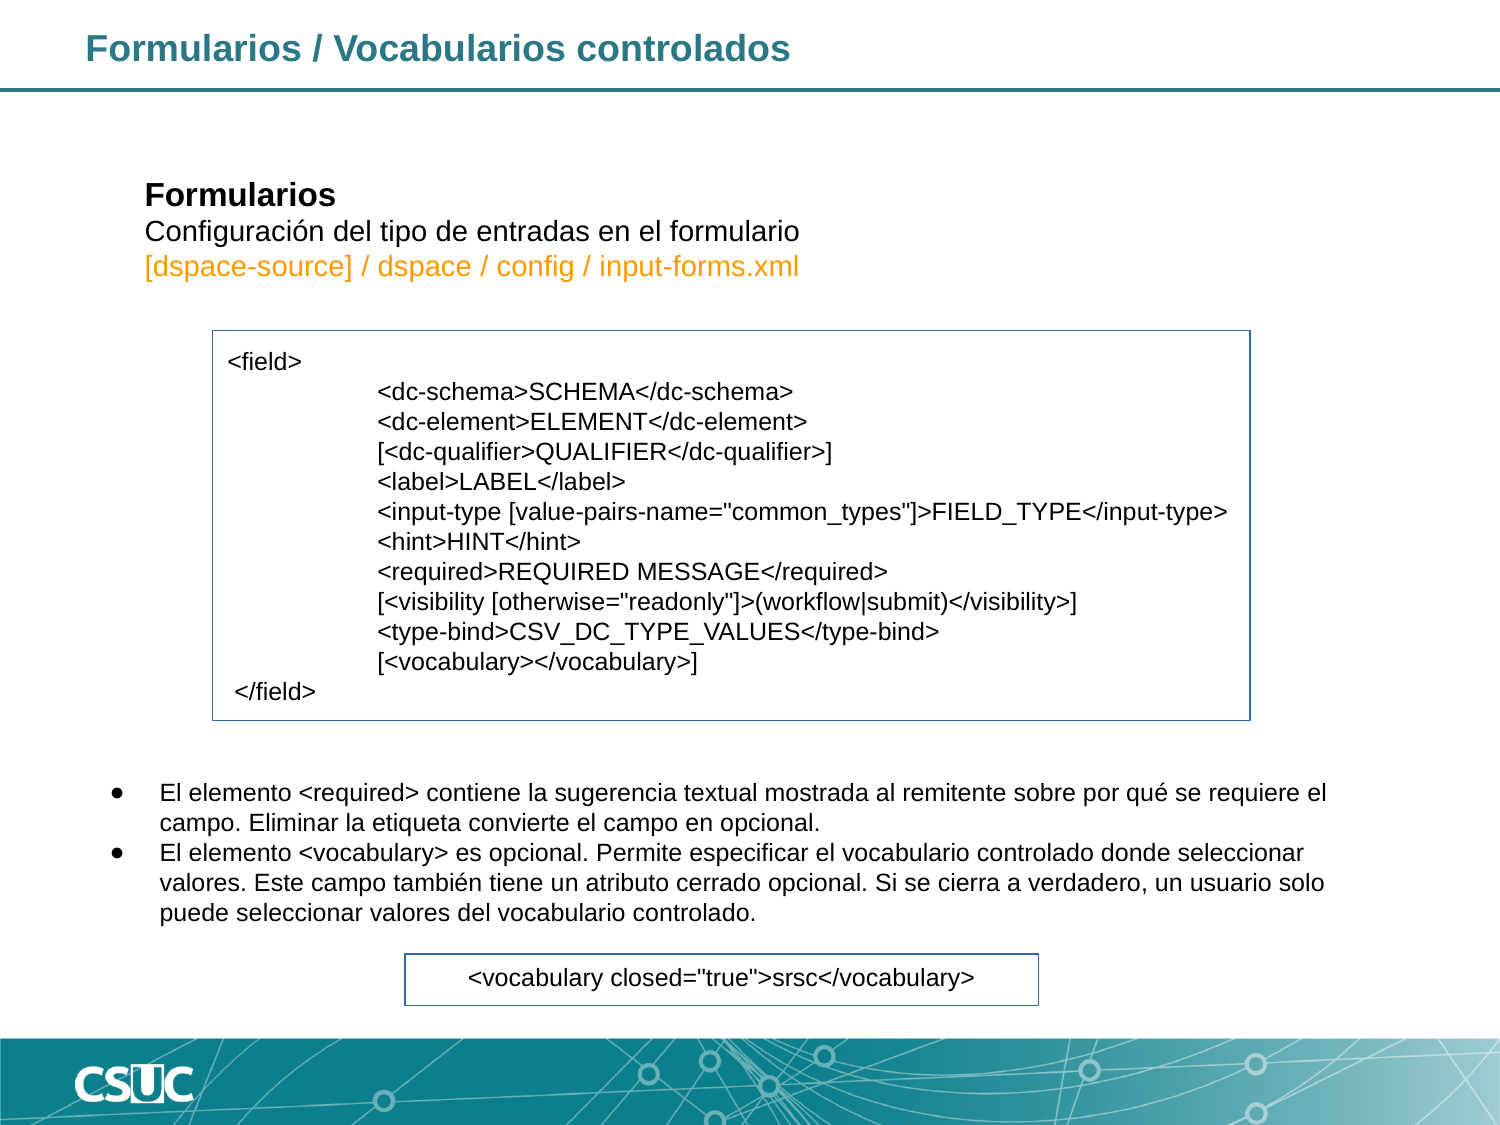

Formularios / Vocabularios controlados
Formularios
Configuración del tipo de entradas en el formulario
[dspace-source] / dspace / config / input-forms.xml

<field>
 	<dc-schema>SCHEMA</dc-schema>
 	<dc-element>ELEMENT</dc-element>
 	[<dc-qualifier>QUALIFIER</dc-qualifier>]
 	<label>LABEL</label>
 	<input-type [value-pairs-name="common_types"]>FIELD_TYPE</input-type>
 	<hint>HINT</hint>
 	<required>REQUIRED MESSAGE</required>
 	[<visibility [otherwise="readonly"]>(workflow|submit)</visibility>]
 	<type-bind>CSV_DC_TYPE_VALUES</type-bind>
 	[<vocabulary></vocabulary>]
 </field>
El elemento <required> contiene la sugerencia textual mostrada al remitente sobre por qué se requiere el campo. Eliminar la etiqueta convierte el campo en opcional.
El elemento <vocabulary> es opcional. Permite especificar el vocabulario controlado donde seleccionar valores. Este campo también tiene un atributo cerrado opcional. Si se cierra a verdadero, un usuario solo puede seleccionar valores del vocabulario controlado.
<vocabulary closed="true">srsc</vocabulary>